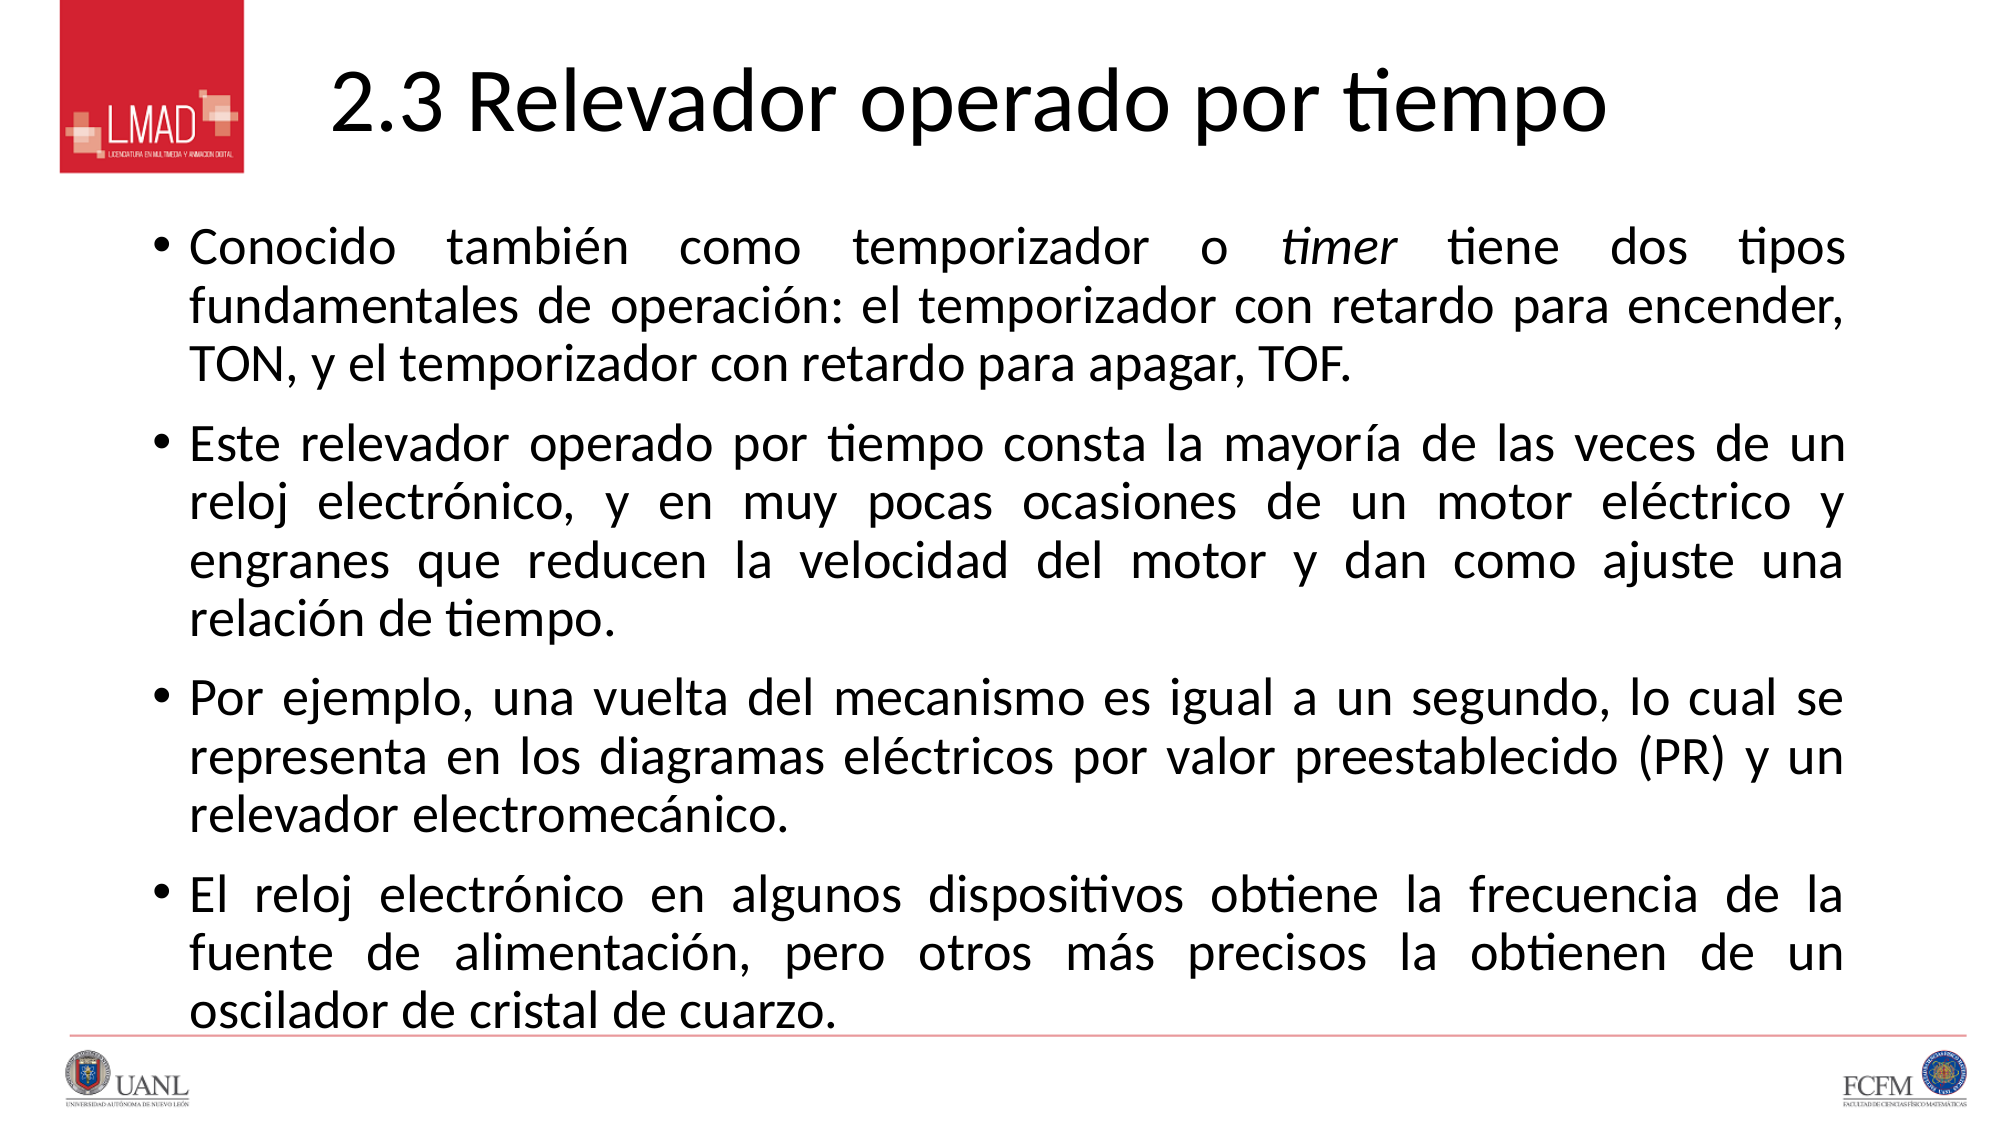

# 2.3 Relevador operado por tiempo
Conocido también como temporizador o timer tiene dos tipos fundamentales de operación: el temporizador con retardo para encender, TON, y el temporizador con retardo para apagar, TOF.
Este relevador operado por tiempo consta la mayoría de las veces de un reloj electrónico, y en muy pocas ocasiones de un motor eléctrico y engranes que reducen la velocidad del motor y dan como ajuste una relación de tiempo.
Por ejemplo, una vuelta del mecanismo es igual a un segundo, lo cual se representa en los diagramas eléctricos por valor preestablecido (PR) y un relevador electromecánico.
El reloj electrónico en algunos dispositivos obtiene la frecuencia de la fuente de alimentación, pero otros más precisos la obtienen de un oscilador de cristal de cuarzo.